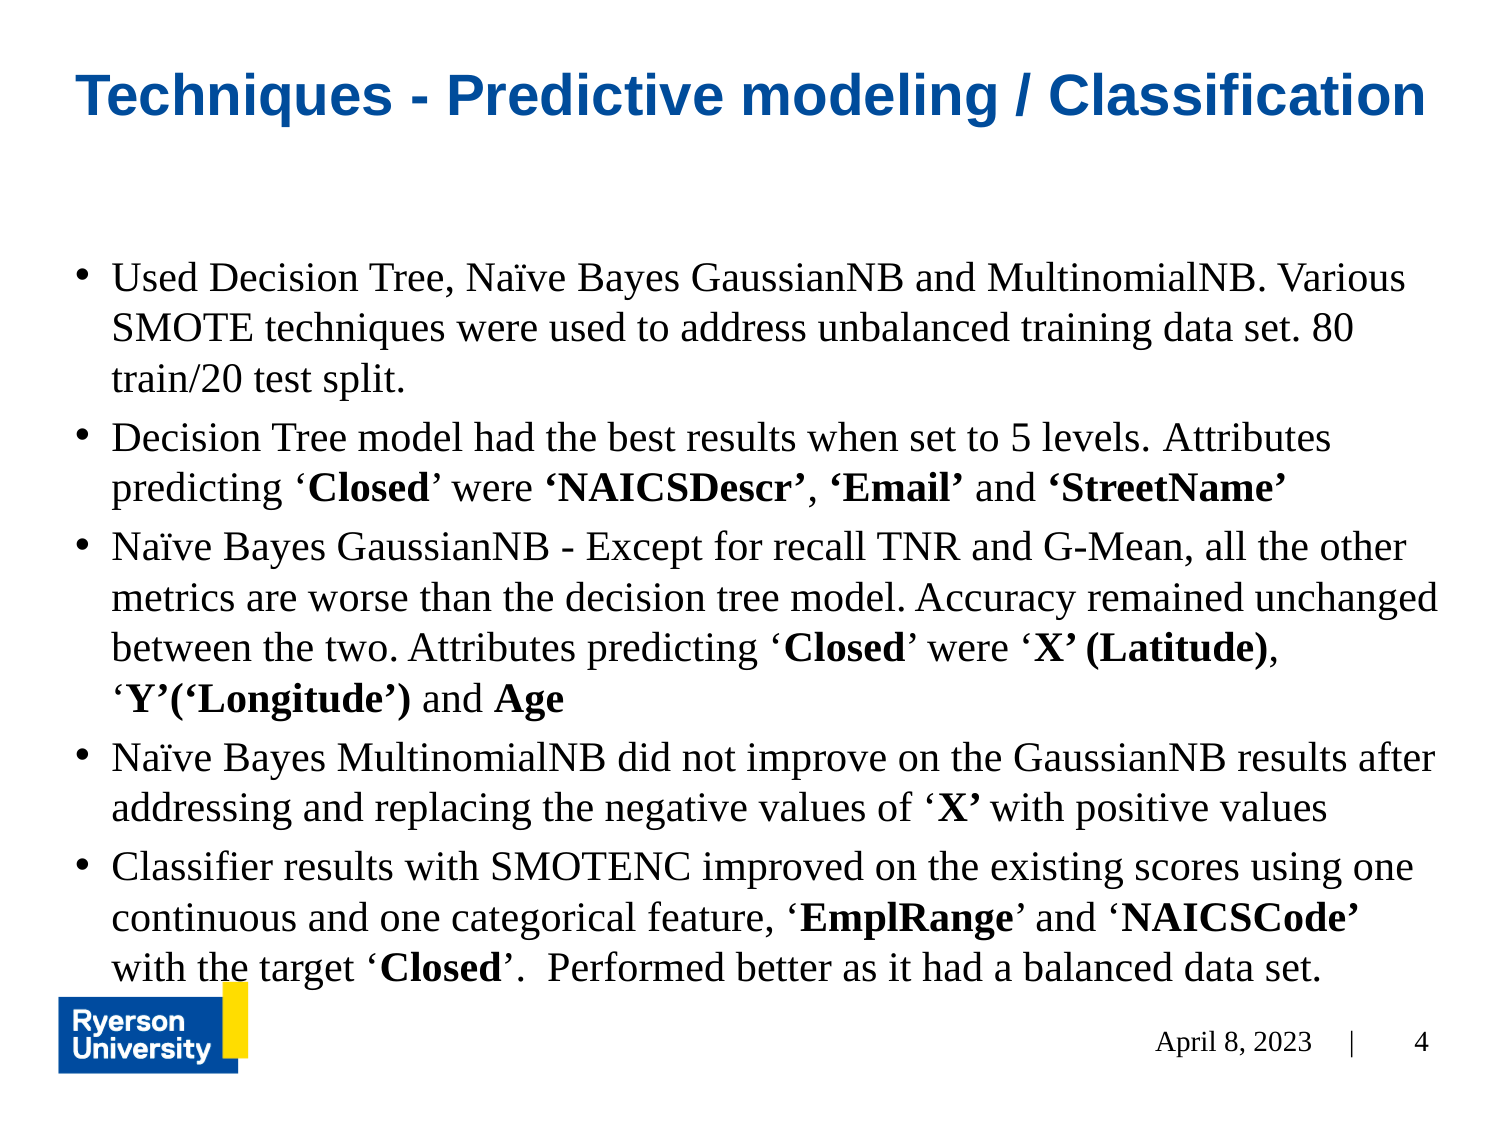

# Techniques - Predictive modeling / Classification
Used Decision Tree, Naïve Bayes GaussianNB and MultinomialNB. Various SMOTE techniques were used to address unbalanced training data set. 80 train/20 test split.
Decision Tree model had the best results when set to 5 levels. Attributes predicting ‘Closed’ were ‘NAICSDescr’, ‘Email’ and ‘StreetName’
Naïve Bayes GaussianNB - Except for recall TNR and G-Mean, all the other metrics are worse than the decision tree model. Accuracy remained unchanged between the two. Attributes predicting ‘Closed’ were ‘X’ (Latitude), ‘Y’(‘Longitude’) and Age
Naïve Bayes MultinomialNB did not improve on the GaussianNB results after addressing and replacing the negative values of ‘X’ with positive values
Classifier results with SMOTENC improved on the existing scores using one continuous and one categorical feature, ‘EmplRange’ and ‘NAICSCode’ with the target ‘Closed’.  Performed better as it had a balanced data set.

April 8, 2023     |
4